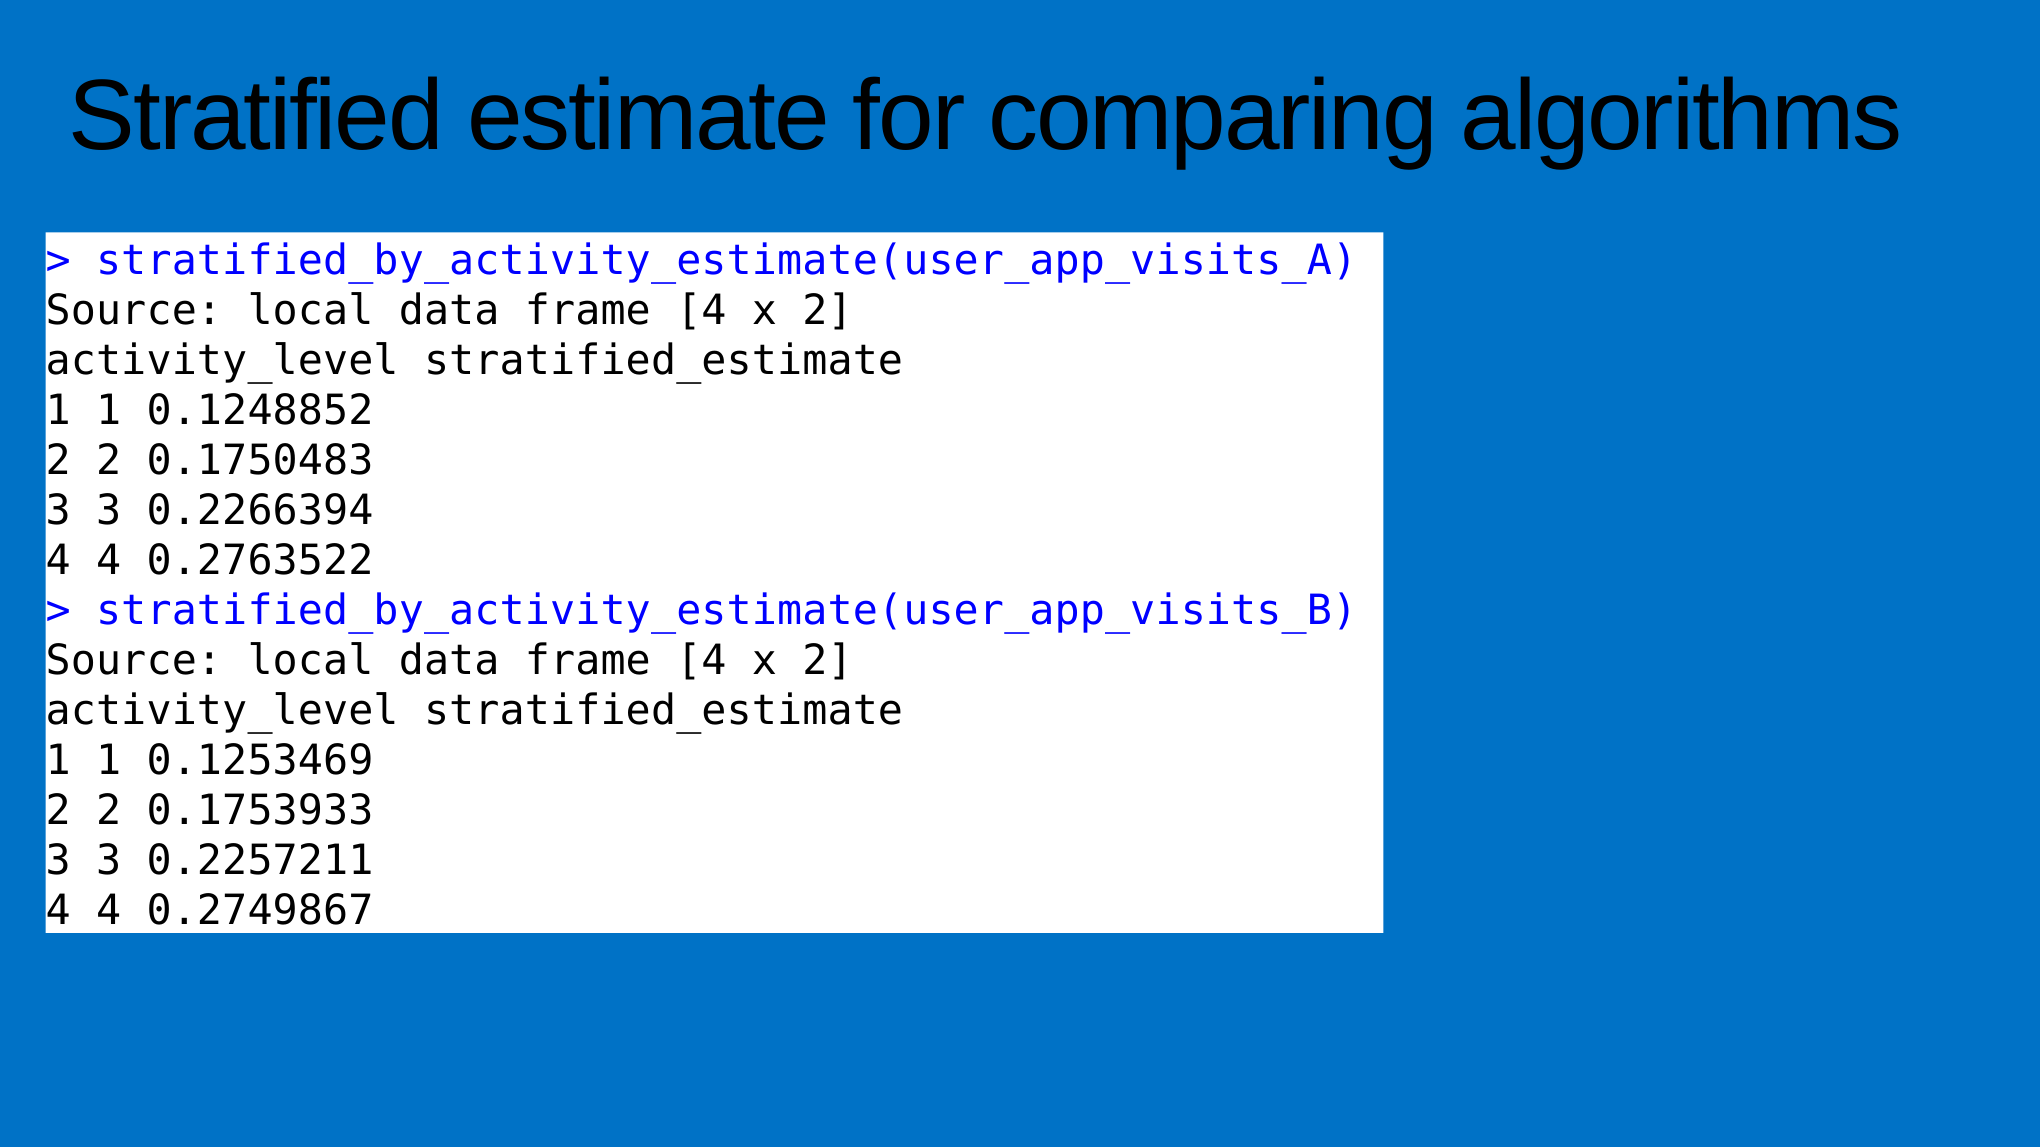

# Stratified estimate for comparing algorithms
> stratified_by_activity_estimate(user_app_visits_A)
Source: local data frame [4 x 2]
activity_level stratified_estimate
1 1 0.1248852
2 2 0.1750483
3 3 0.2266394
4 4 0.2763522
> stratified_by_activity_estimate(user_app_visits_B)
Source: local data frame [4 x 2]
activity_level stratified_estimate
1 1 0.1253469
2 2 0.1753933
3 3 0.2257211
4 4 0.2749867